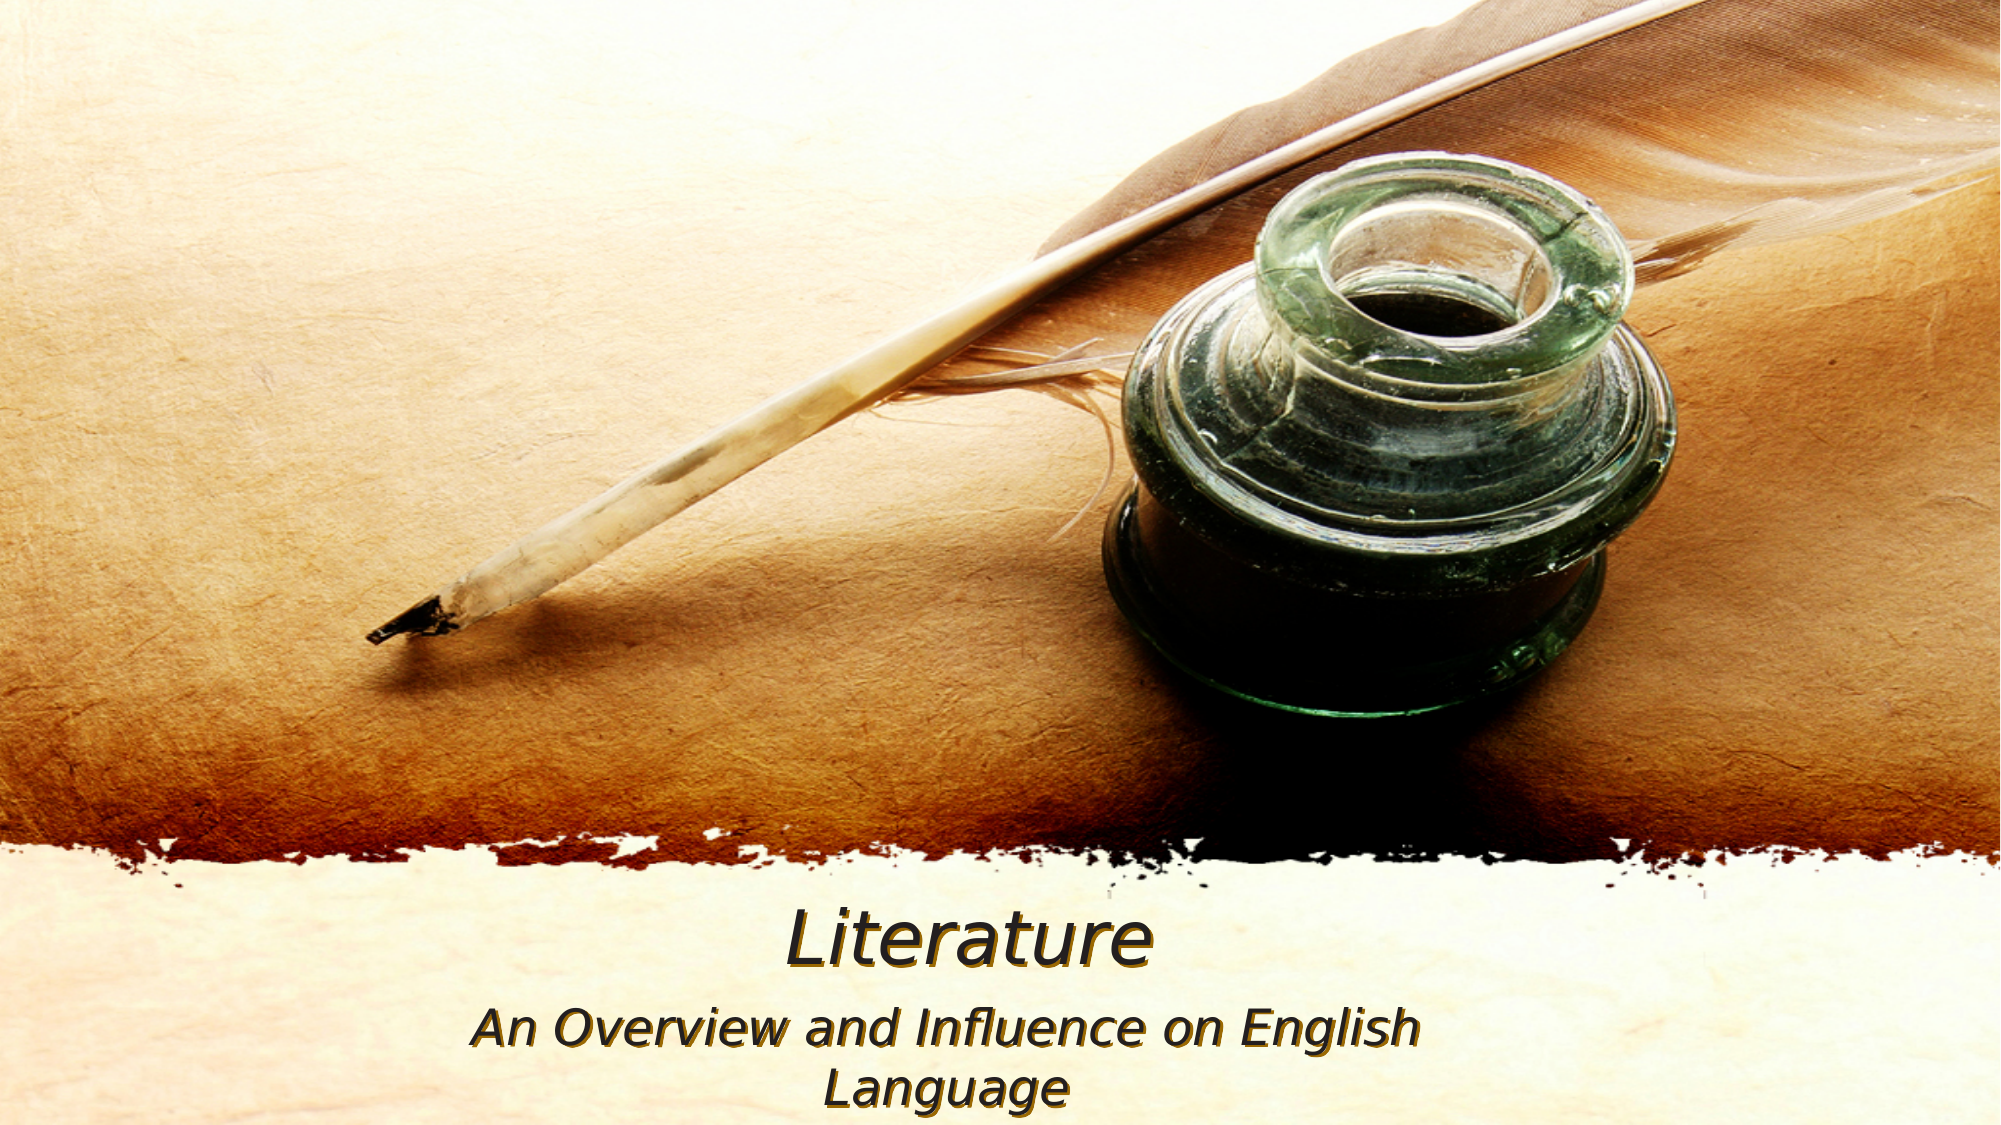

# Literature
An Overview and Influence on English Language